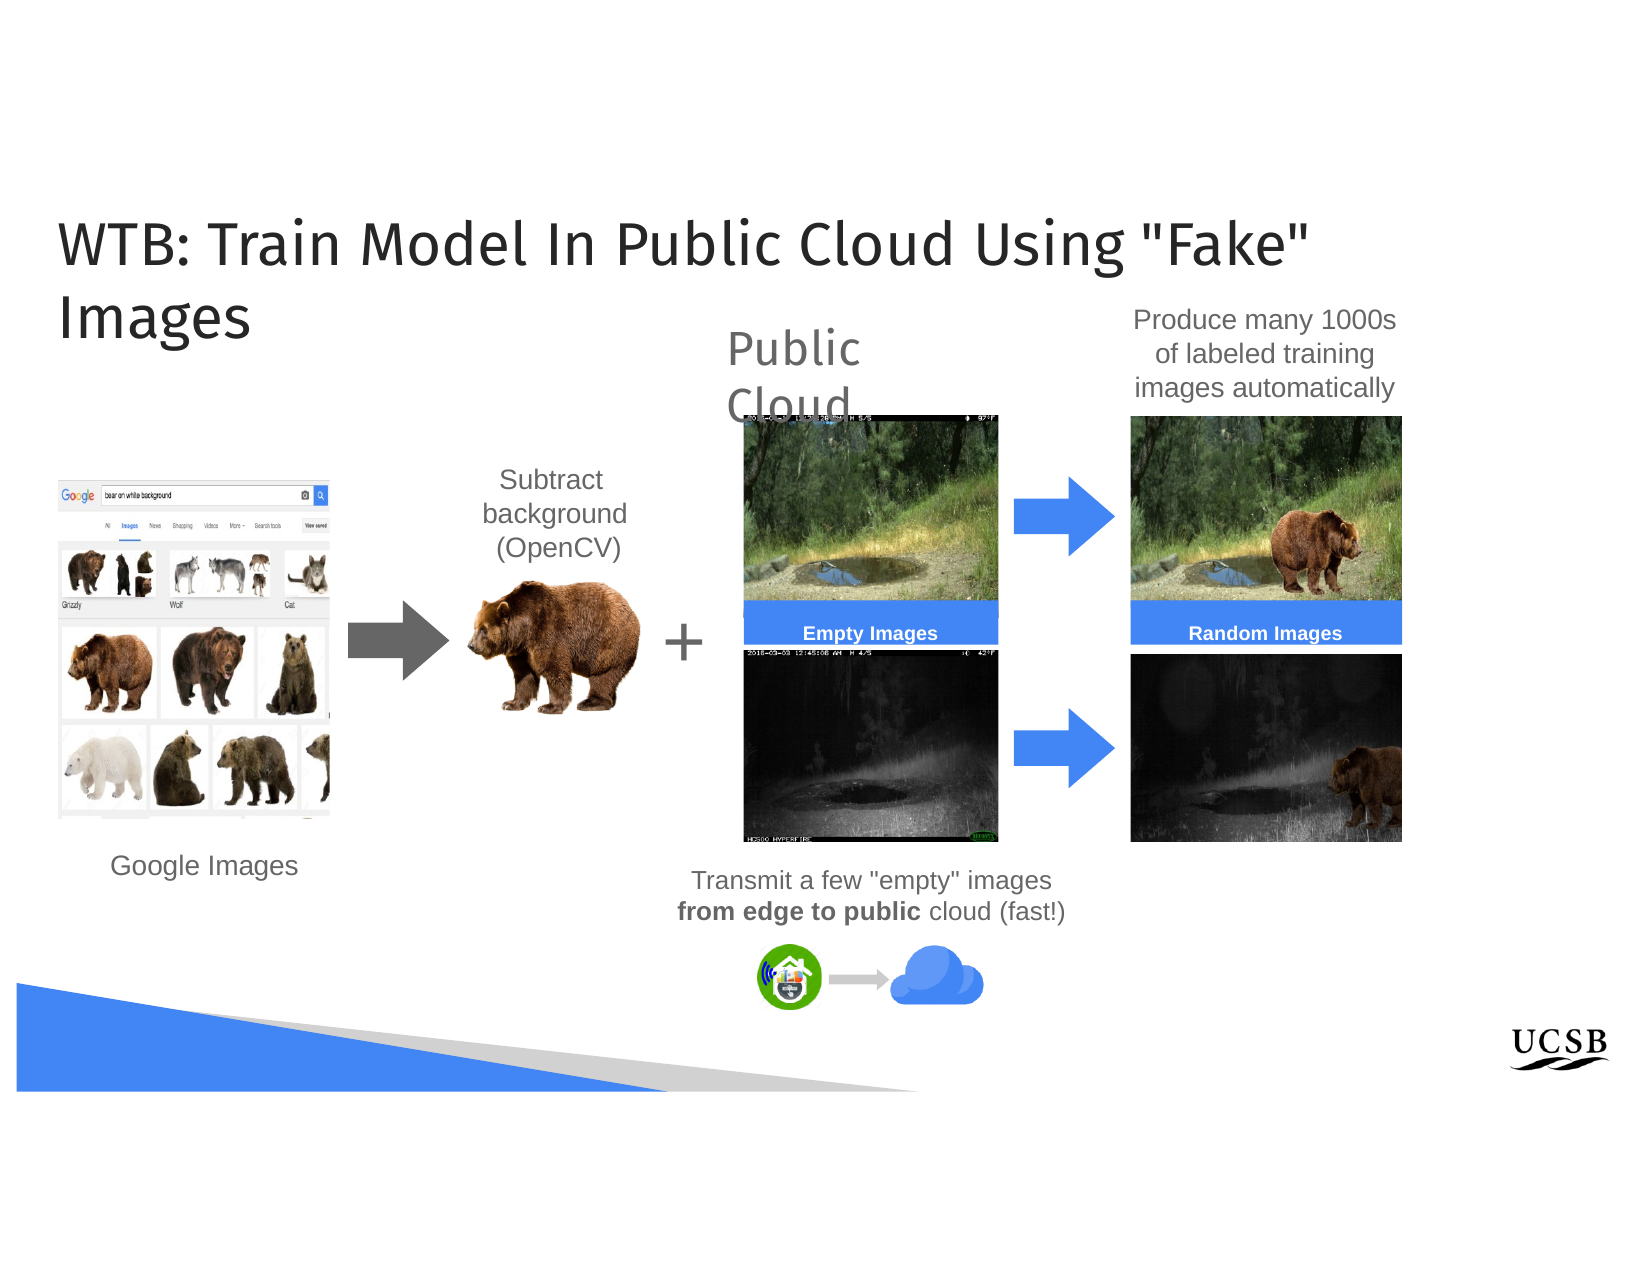

# WTB: Train Model In Public Cloud Using "Fake" Images
Produce many 1000s
Public Cloud
of labeled training  images automatically

Subtract  background  (OpenCV)

+

Empty Images
Random Images

Google Images
Transmit a few "empty" images
from edge to public cloud (fast!)